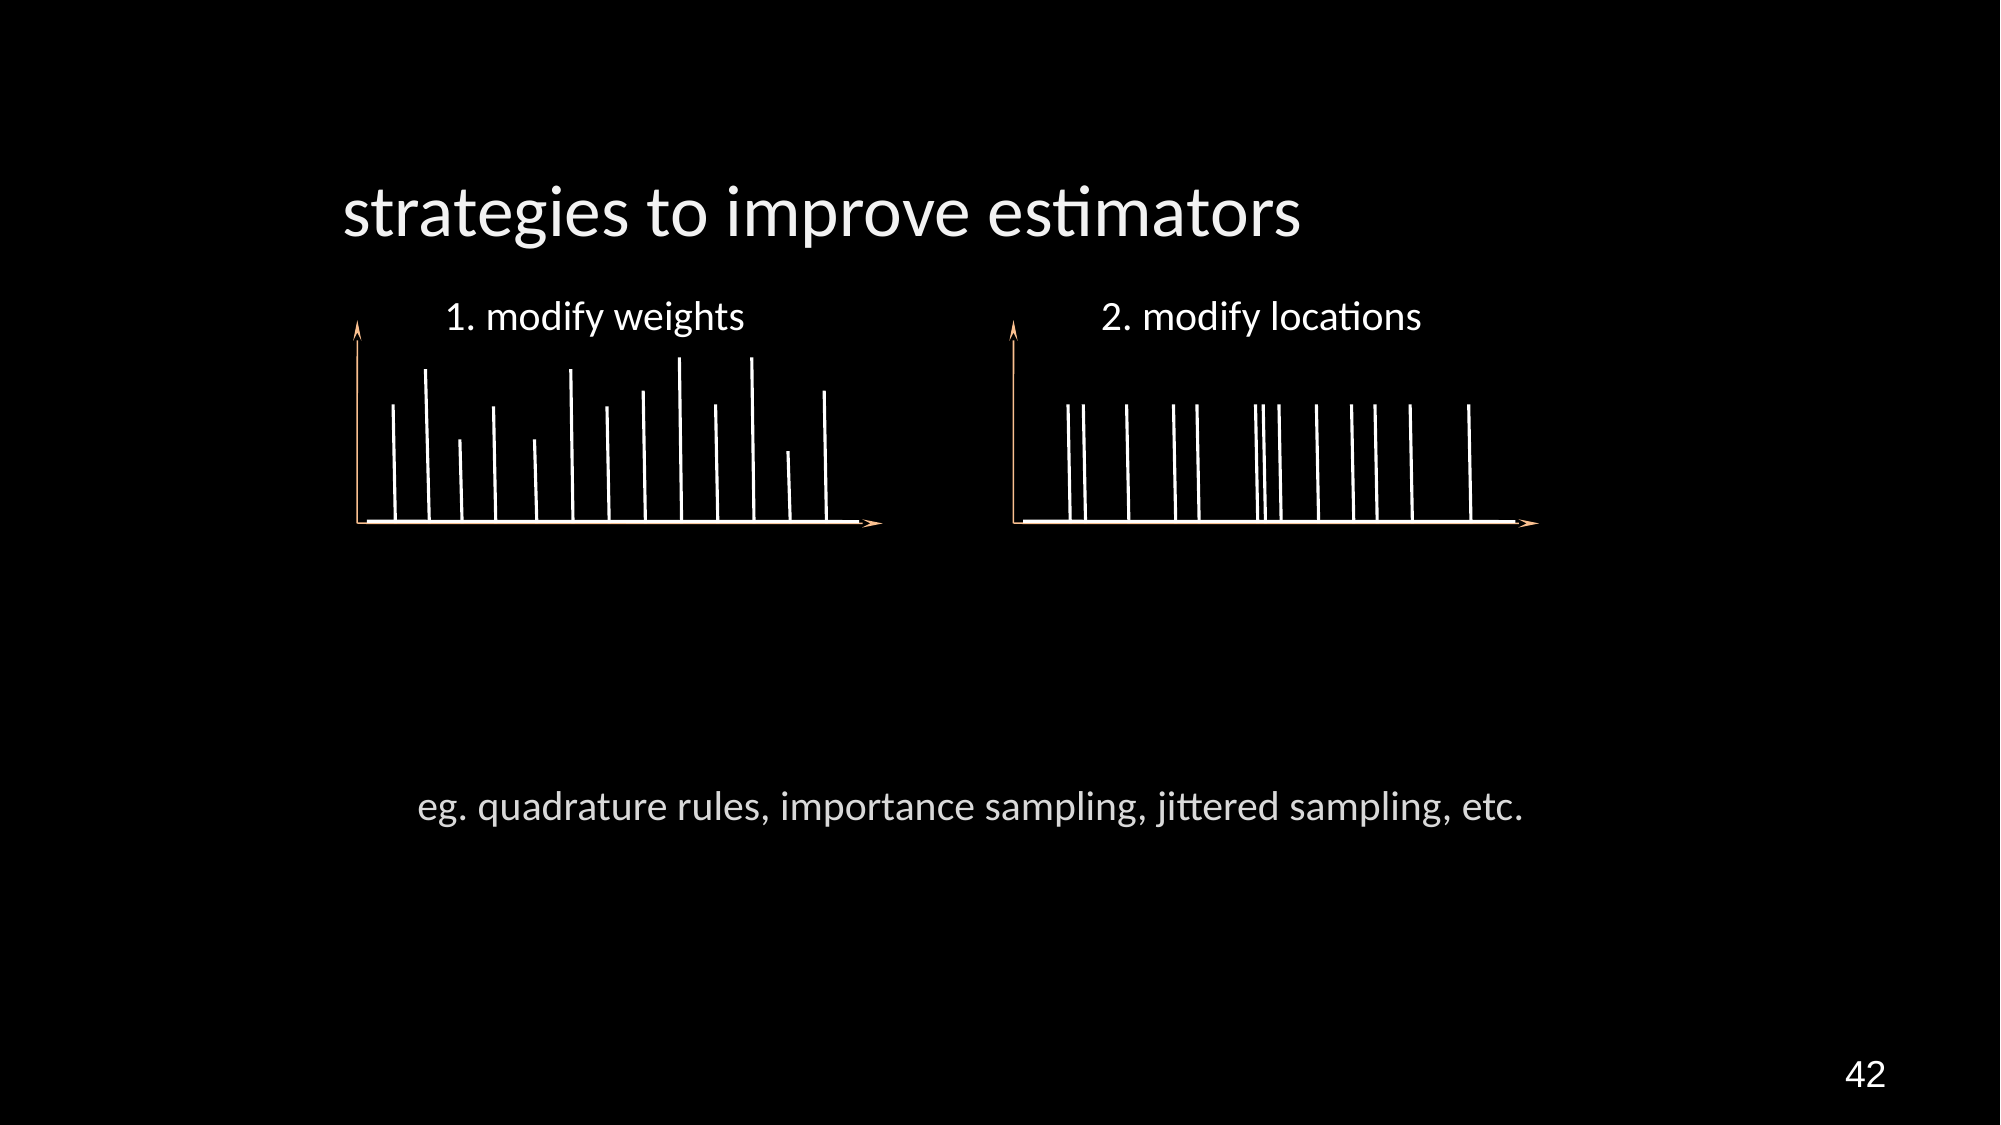

# strategies to improve estimators

1. modify weights
2. modify locations
eg. quadrature rules, importance sampling, jittered sampling, etc.
42